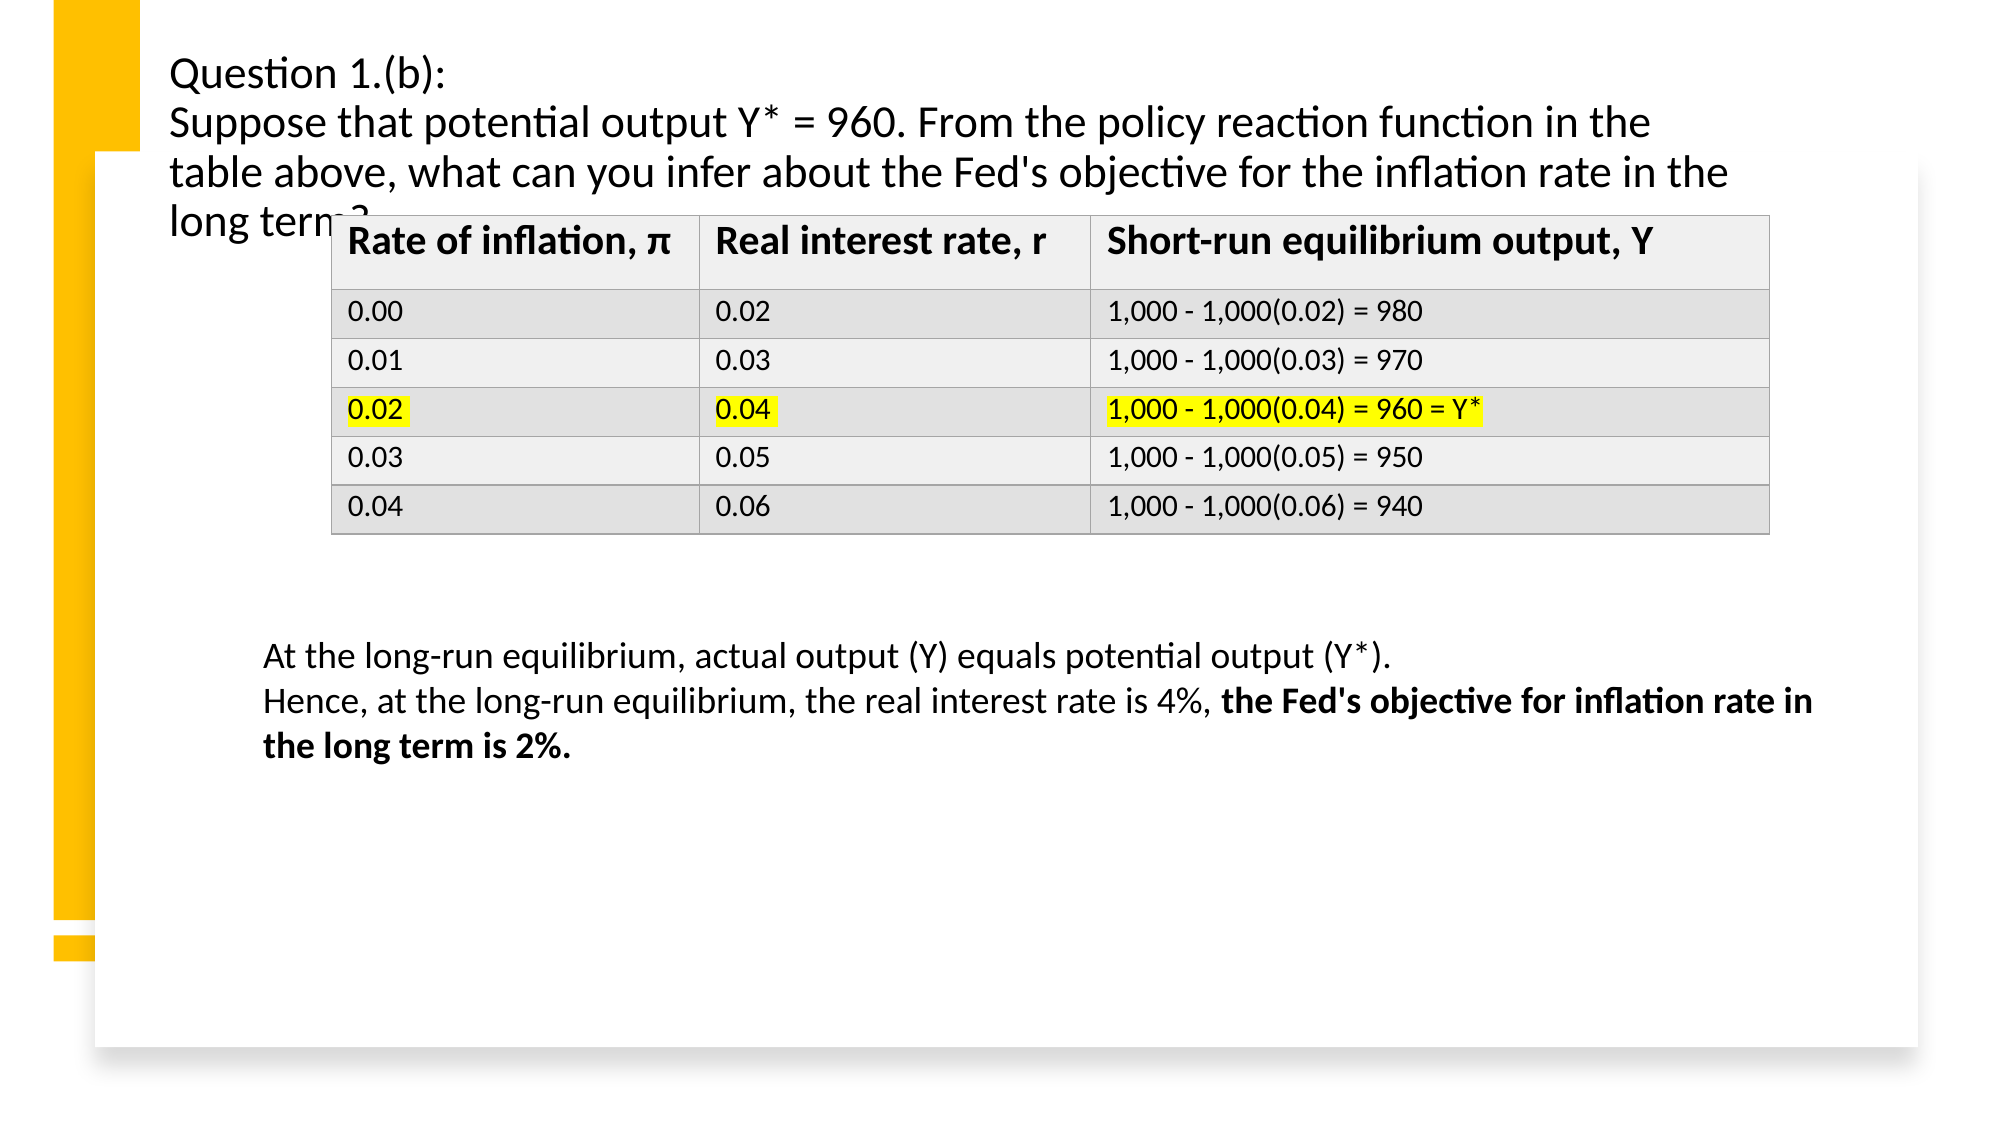

# Question 1.(b):  Suppose that potential output Y* = 960. From the policy reaction function in the table above, what can you infer about the Fed's objective for the inflation rate in the long term?

| Rate of inflation, π | Real interest rate, r | Short-run equilibrium output, Y |
| --- | --- | --- |
| 0.00 | 0.02 | 1,000 - 1,000(0.02) = 980 |
| 0.01 | 0.03 | 1,000 - 1,000(0.03) = 970 |
| 0.02 | 0.04 | 1,000 - 1,000(0.04) = 960 = Y\* |
| 0.03 | 0.05 | 1,000 - 1,000(0.05) = 950 |
| 0.04 | 0.06 | 1,000 - 1,000(0.06) = 940 |

At the long-run equilibrium, actual output (Y) equals potential output (Y*).
Hence, at the long-run equilibrium, the real interest rate is 4%, the Fed's objective for inflation rate in the long term is 2%.